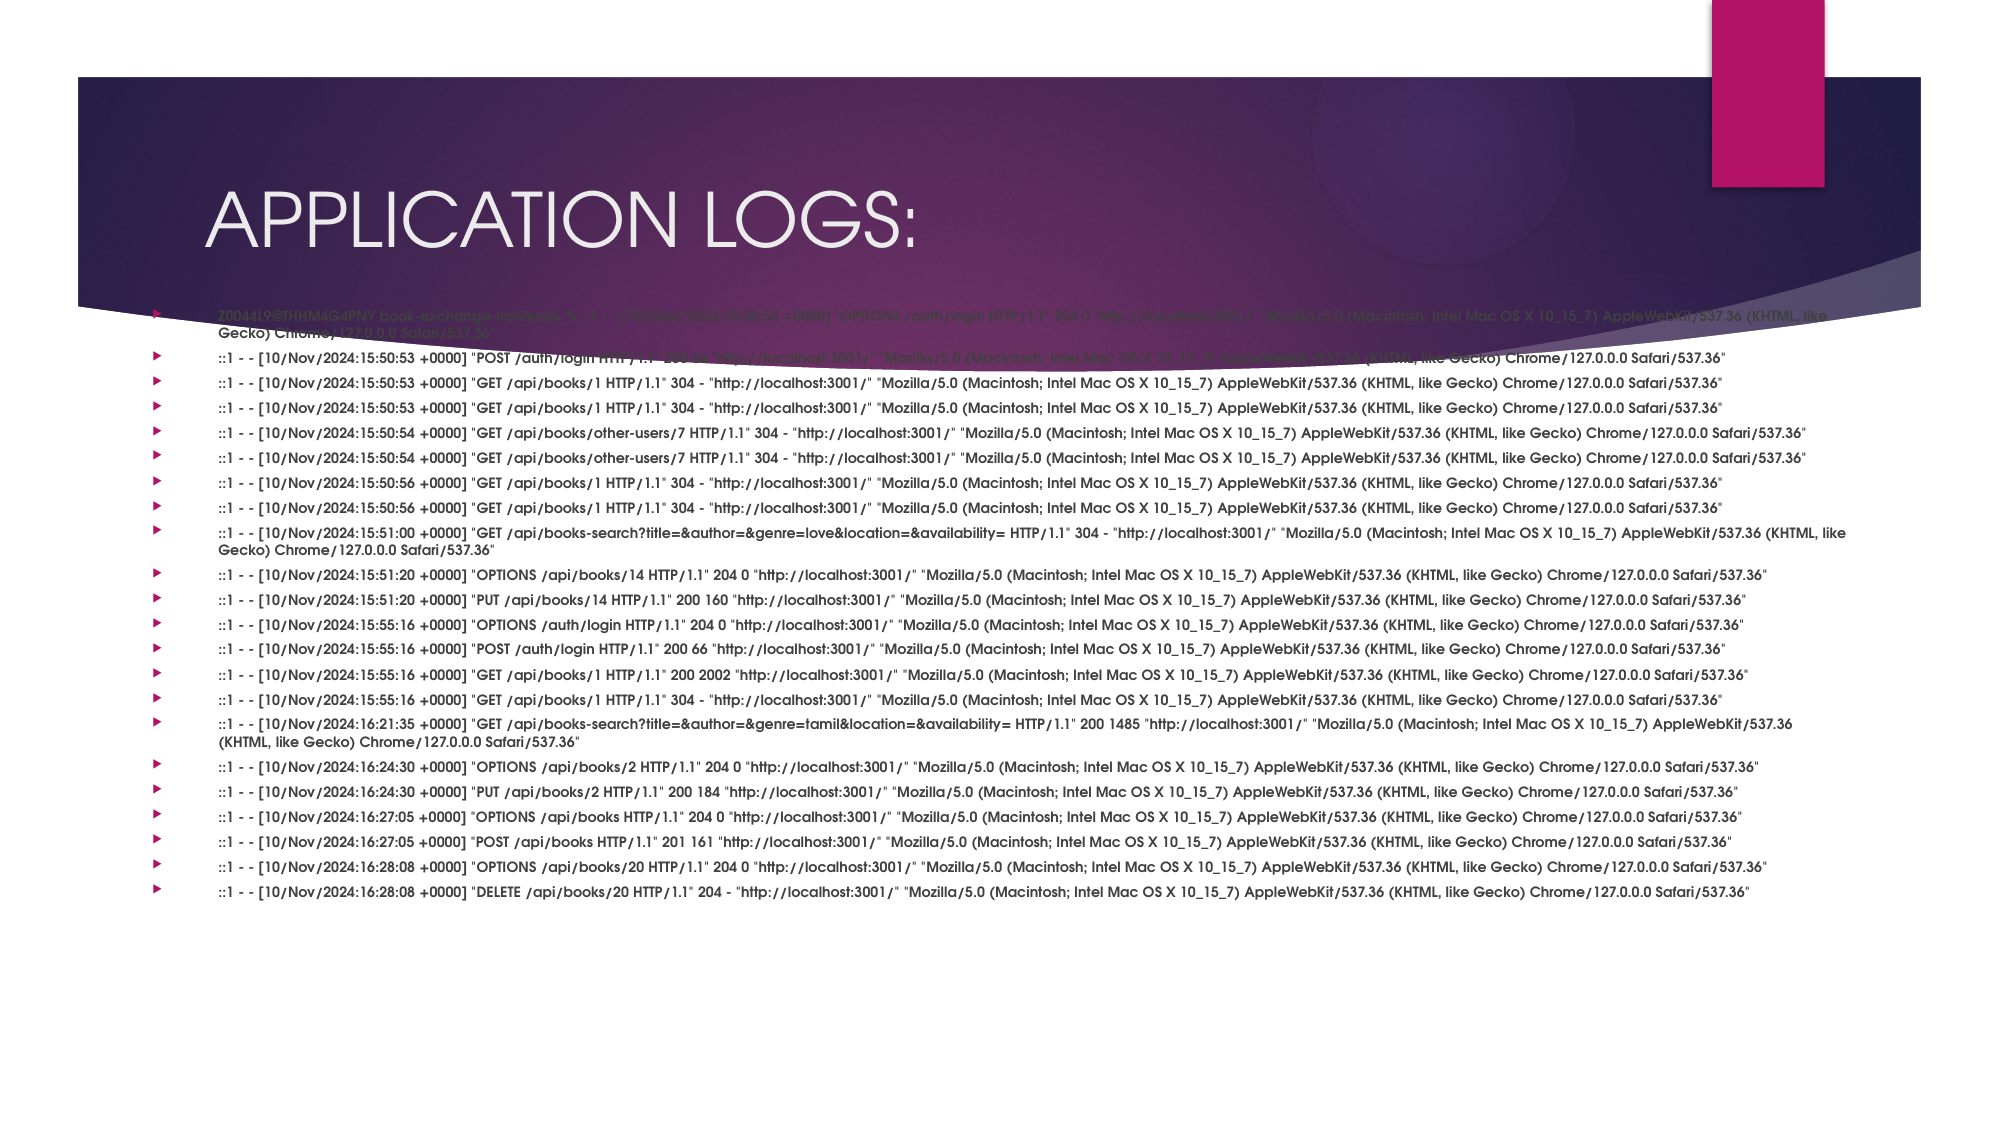

# APPLICATION LOGS:
Z0044L9@THHM4G4PNY book-exchange-frontendv % ::1 - - [10/Nov/2024:15:50:53 +0000] "OPTIONS /auth/login HTTP/1.1" 204 0 "http://localhost:3001/" "Mozilla/5.0 (Macintosh; Intel Mac OS X 10_15_7) AppleWebKit/537.36 (KHTML, like Gecko) Chrome/127.0.0.0 Safari/537.36"
::1 - - [10/Nov/2024:15:50:53 +0000] "POST /auth/login HTTP/1.1" 200 66 "http://localhost:3001/" "Mozilla/5.0 (Macintosh; Intel Mac OS X 10_15_7) AppleWebKit/537.36 (KHTML, like Gecko) Chrome/127.0.0.0 Safari/537.36"
::1 - - [10/Nov/2024:15:50:53 +0000] "GET /api/books/1 HTTP/1.1" 304 - "http://localhost:3001/" "Mozilla/5.0 (Macintosh; Intel Mac OS X 10_15_7) AppleWebKit/537.36 (KHTML, like Gecko) Chrome/127.0.0.0 Safari/537.36"
::1 - - [10/Nov/2024:15:50:53 +0000] "GET /api/books/1 HTTP/1.1" 304 - "http://localhost:3001/" "Mozilla/5.0 (Macintosh; Intel Mac OS X 10_15_7) AppleWebKit/537.36 (KHTML, like Gecko) Chrome/127.0.0.0 Safari/537.36"
::1 - - [10/Nov/2024:15:50:54 +0000] "GET /api/books/other-users/7 HTTP/1.1" 304 - "http://localhost:3001/" "Mozilla/5.0 (Macintosh; Intel Mac OS X 10_15_7) AppleWebKit/537.36 (KHTML, like Gecko) Chrome/127.0.0.0 Safari/537.36"
::1 - - [10/Nov/2024:15:50:54 +0000] "GET /api/books/other-users/7 HTTP/1.1" 304 - "http://localhost:3001/" "Mozilla/5.0 (Macintosh; Intel Mac OS X 10_15_7) AppleWebKit/537.36 (KHTML, like Gecko) Chrome/127.0.0.0 Safari/537.36"
::1 - - [10/Nov/2024:15:50:56 +0000] "GET /api/books/1 HTTP/1.1" 304 - "http://localhost:3001/" "Mozilla/5.0 (Macintosh; Intel Mac OS X 10_15_7) AppleWebKit/537.36 (KHTML, like Gecko) Chrome/127.0.0.0 Safari/537.36"
::1 - - [10/Nov/2024:15:50:56 +0000] "GET /api/books/1 HTTP/1.1" 304 - "http://localhost:3001/" "Mozilla/5.0 (Macintosh; Intel Mac OS X 10_15_7) AppleWebKit/537.36 (KHTML, like Gecko) Chrome/127.0.0.0 Safari/537.36"
::1 - - [10/Nov/2024:15:51:00 +0000] "GET /api/books-search?title=&author=&genre=love&location=&availability= HTTP/1.1" 304 - "http://localhost:3001/" "Mozilla/5.0 (Macintosh; Intel Mac OS X 10_15_7) AppleWebKit/537.36 (KHTML, like Gecko) Chrome/127.0.0.0 Safari/537.36"
::1 - - [10/Nov/2024:15:51:20 +0000] "OPTIONS /api/books/14 HTTP/1.1" 204 0 "http://localhost:3001/" "Mozilla/5.0 (Macintosh; Intel Mac OS X 10_15_7) AppleWebKit/537.36 (KHTML, like Gecko) Chrome/127.0.0.0 Safari/537.36"
::1 - - [10/Nov/2024:15:51:20 +0000] "PUT /api/books/14 HTTP/1.1" 200 160 "http://localhost:3001/" "Mozilla/5.0 (Macintosh; Intel Mac OS X 10_15_7) AppleWebKit/537.36 (KHTML, like Gecko) Chrome/127.0.0.0 Safari/537.36"
::1 - - [10/Nov/2024:15:55:16 +0000] "OPTIONS /auth/login HTTP/1.1" 204 0 "http://localhost:3001/" "Mozilla/5.0 (Macintosh; Intel Mac OS X 10_15_7) AppleWebKit/537.36 (KHTML, like Gecko) Chrome/127.0.0.0 Safari/537.36"
::1 - - [10/Nov/2024:15:55:16 +0000] "POST /auth/login HTTP/1.1" 200 66 "http://localhost:3001/" "Mozilla/5.0 (Macintosh; Intel Mac OS X 10_15_7) AppleWebKit/537.36 (KHTML, like Gecko) Chrome/127.0.0.0 Safari/537.36"
::1 - - [10/Nov/2024:15:55:16 +0000] "GET /api/books/1 HTTP/1.1" 200 2002 "http://localhost:3001/" "Mozilla/5.0 (Macintosh; Intel Mac OS X 10_15_7) AppleWebKit/537.36 (KHTML, like Gecko) Chrome/127.0.0.0 Safari/537.36"
::1 - - [10/Nov/2024:15:55:16 +0000] "GET /api/books/1 HTTP/1.1" 304 - "http://localhost:3001/" "Mozilla/5.0 (Macintosh; Intel Mac OS X 10_15_7) AppleWebKit/537.36 (KHTML, like Gecko) Chrome/127.0.0.0 Safari/537.36"
::1 - - [10/Nov/2024:16:21:35 +0000] "GET /api/books-search?title=&author=&genre=tamil&location=&availability= HTTP/1.1" 200 1485 "http://localhost:3001/" "Mozilla/5.0 (Macintosh; Intel Mac OS X 10_15_7) AppleWebKit/537.36 (KHTML, like Gecko) Chrome/127.0.0.0 Safari/537.36"
::1 - - [10/Nov/2024:16:24:30 +0000] "OPTIONS /api/books/2 HTTP/1.1" 204 0 "http://localhost:3001/" "Mozilla/5.0 (Macintosh; Intel Mac OS X 10_15_7) AppleWebKit/537.36 (KHTML, like Gecko) Chrome/127.0.0.0 Safari/537.36"
::1 - - [10/Nov/2024:16:24:30 +0000] "PUT /api/books/2 HTTP/1.1" 200 184 "http://localhost:3001/" "Mozilla/5.0 (Macintosh; Intel Mac OS X 10_15_7) AppleWebKit/537.36 (KHTML, like Gecko) Chrome/127.0.0.0 Safari/537.36"
::1 - - [10/Nov/2024:16:27:05 +0000] "OPTIONS /api/books HTTP/1.1" 204 0 "http://localhost:3001/" "Mozilla/5.0 (Macintosh; Intel Mac OS X 10_15_7) AppleWebKit/537.36 (KHTML, like Gecko) Chrome/127.0.0.0 Safari/537.36"
::1 - - [10/Nov/2024:16:27:05 +0000] "POST /api/books HTTP/1.1" 201 161 "http://localhost:3001/" "Mozilla/5.0 (Macintosh; Intel Mac OS X 10_15_7) AppleWebKit/537.36 (KHTML, like Gecko) Chrome/127.0.0.0 Safari/537.36"
::1 - - [10/Nov/2024:16:28:08 +0000] "OPTIONS /api/books/20 HTTP/1.1" 204 0 "http://localhost:3001/" "Mozilla/5.0 (Macintosh; Intel Mac OS X 10_15_7) AppleWebKit/537.36 (KHTML, like Gecko) Chrome/127.0.0.0 Safari/537.36"
::1 - - [10/Nov/2024:16:28:08 +0000] "DELETE /api/books/20 HTTP/1.1" 204 - "http://localhost:3001/" "Mozilla/5.0 (Macintosh; Intel Mac OS X 10_15_7) AppleWebKit/537.36 (KHTML, like Gecko) Chrome/127.0.0.0 Safari/537.36"